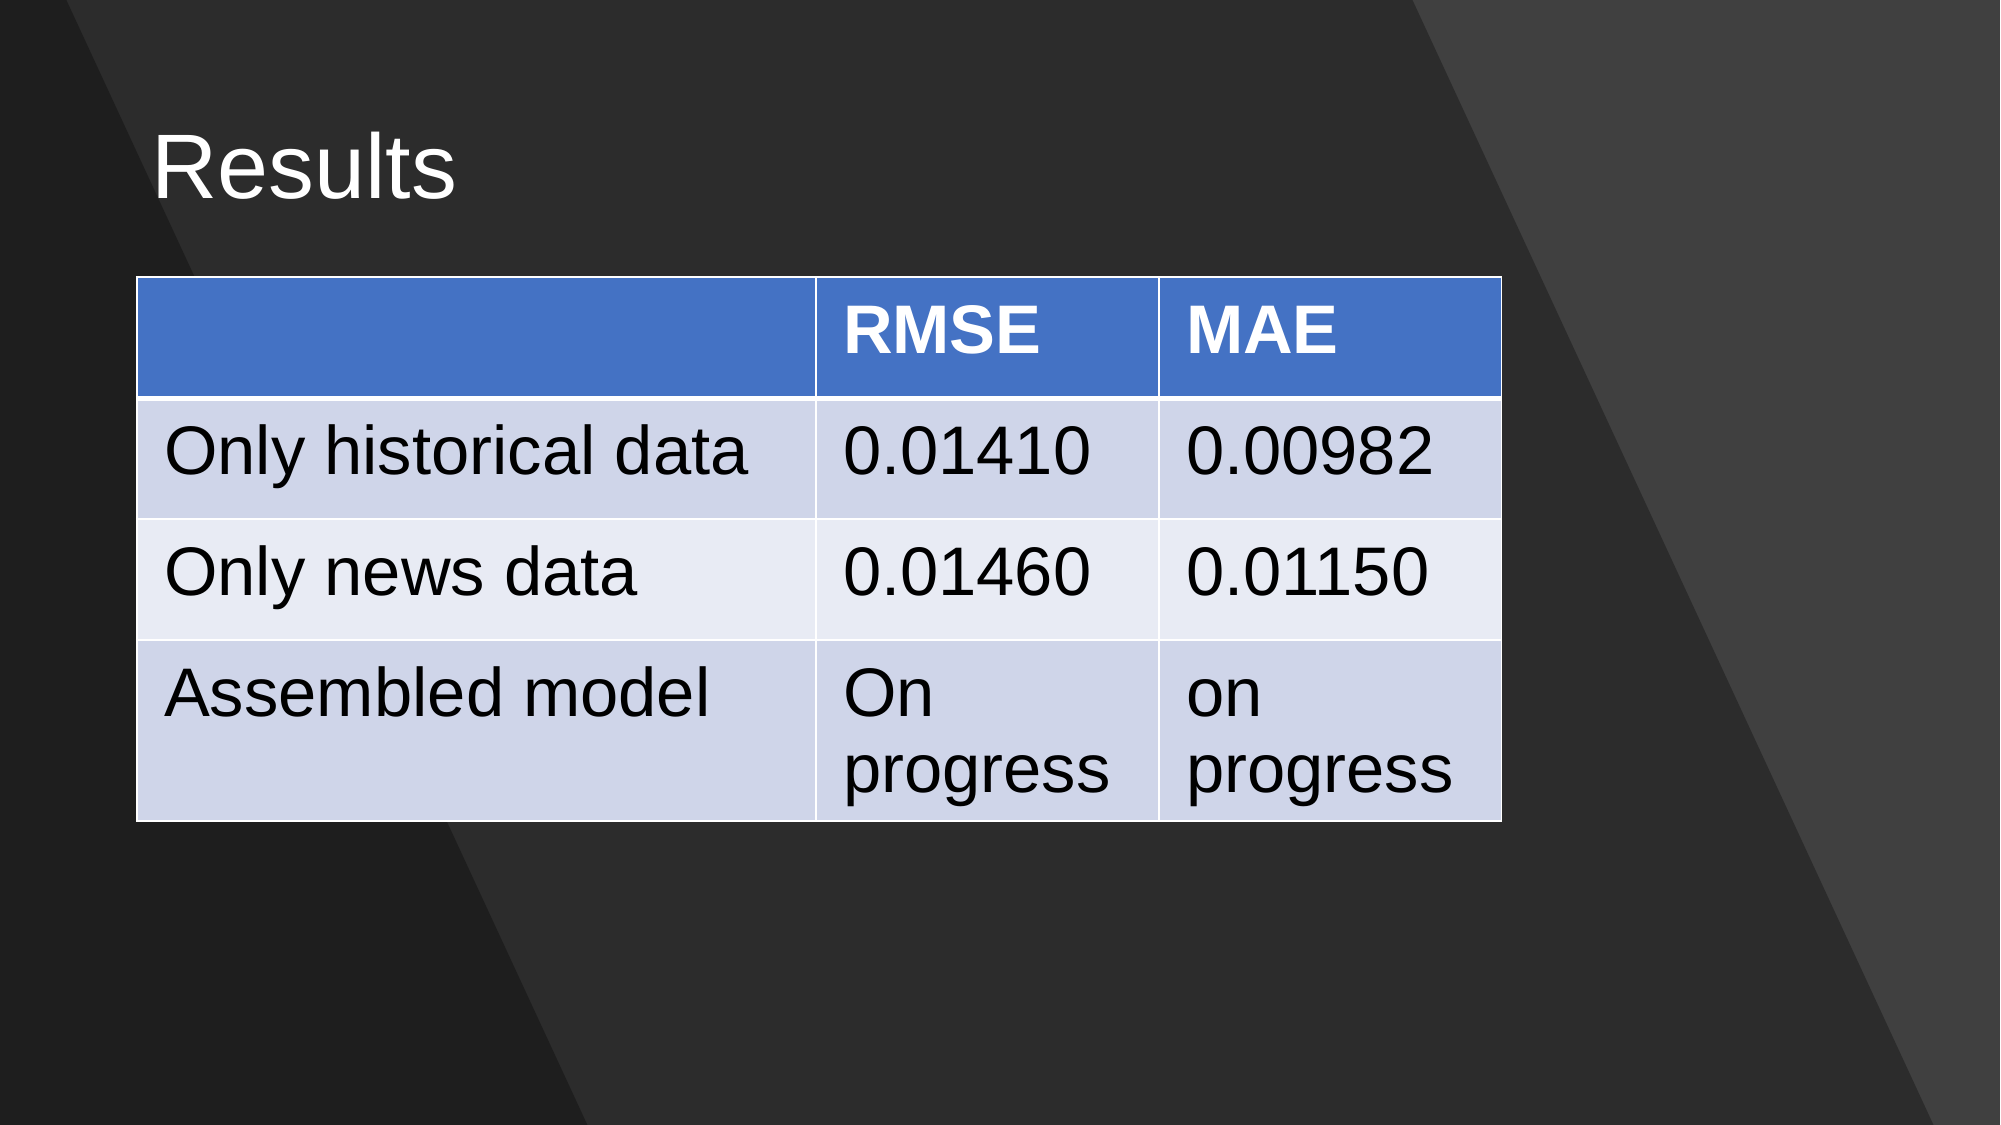

# Results
|  | RMSE | MAE |
| --- | --- | --- |
| Only historical data | 0.01410 | 0.00982 |
| Only news data | 0.01460 | 0.01150 |
| Assembled model | On progress | on progress |